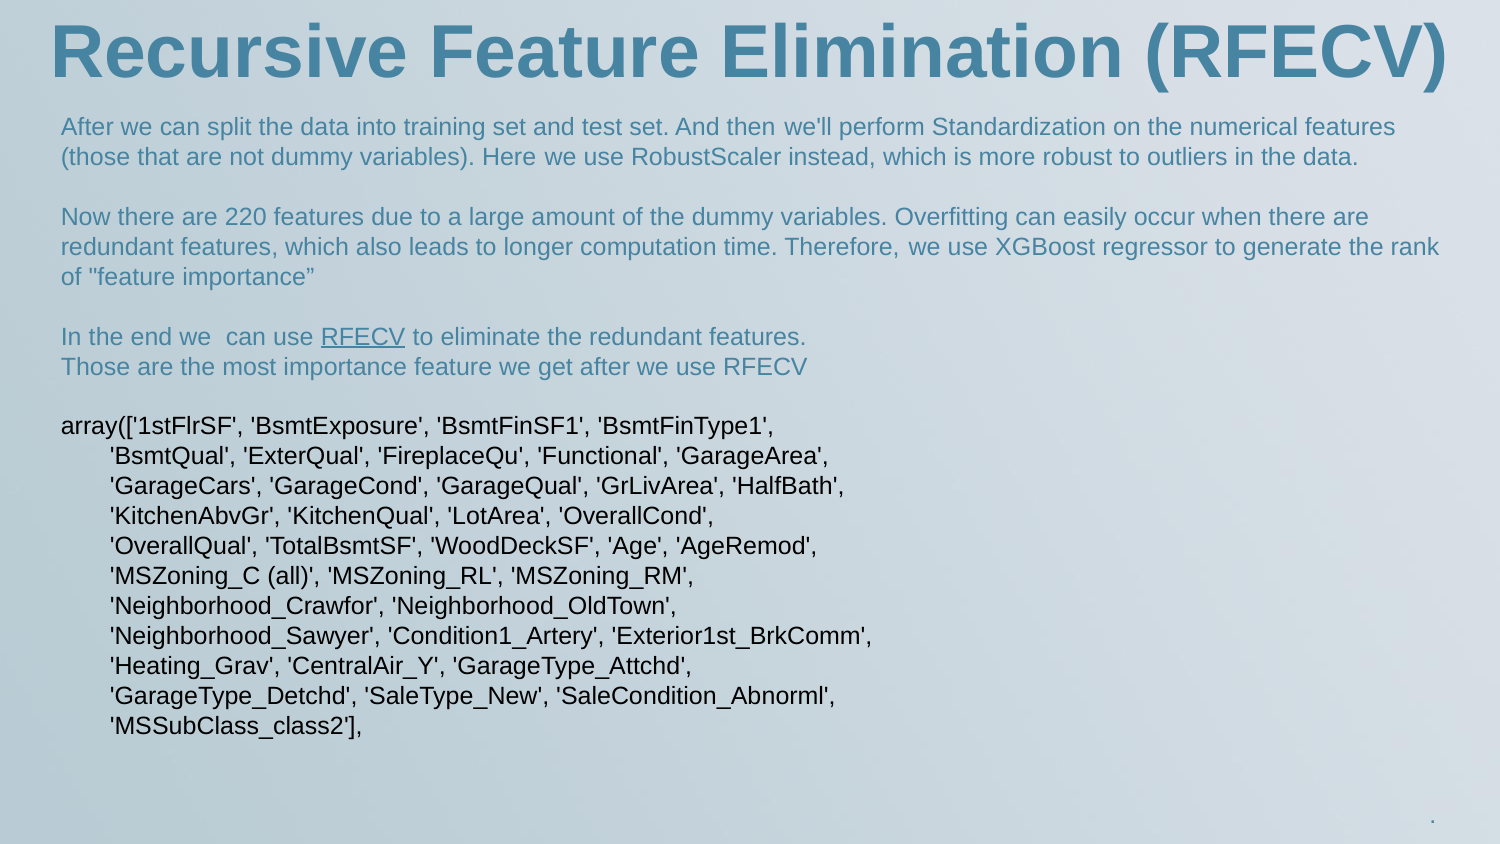

Recursive Feature Elimination (RFECV)
After we can split the data into training set and test set. And then we'll perform Standardization on the numerical features (those that are not dummy variables). Here we use RobustScaler instead, which is more robust to outliers in the data.

Now there are 220 features due to a large amount of the dummy variables. Overfitting can easily occur when there are redundant features, which also leads to longer computation time. Therefore, we use XGBoost regressor to generate the rank of "feature importance”

In the end we  can use RFECV to eliminate the redundant features.
Those are the most importance feature we get after we use RFECV

array(['1stFlrSF', 'BsmtExposure', 'BsmtFinSF1', 'BsmtFinType1',
       'BsmtQual', 'ExterQual', 'FireplaceQu', 'Functional', 'GarageArea',
       'GarageCars', 'GarageCond', 'GarageQual', 'GrLivArea', 'HalfBath',
       'KitchenAbvGr', 'KitchenQual', 'LotArea', 'OverallCond',
       'OverallQual', 'TotalBsmtSF', 'WoodDeckSF', 'Age', 'AgeRemod',
       'MSZoning_C (all)', 'MSZoning_RL', 'MSZoning_RM',
       'Neighborhood_Crawfor', 'Neighborhood_OldTown',
       'Neighborhood_Sawyer', 'Condition1_Artery', 'Exterior1st_BrkComm',
       'Heating_Grav', 'CentralAir_Y', 'GarageType_Attchd',
       'GarageType_Detchd', 'SaleType_New', 'SaleCondition_Abnorml',
       'MSSubClass_class2'],

.